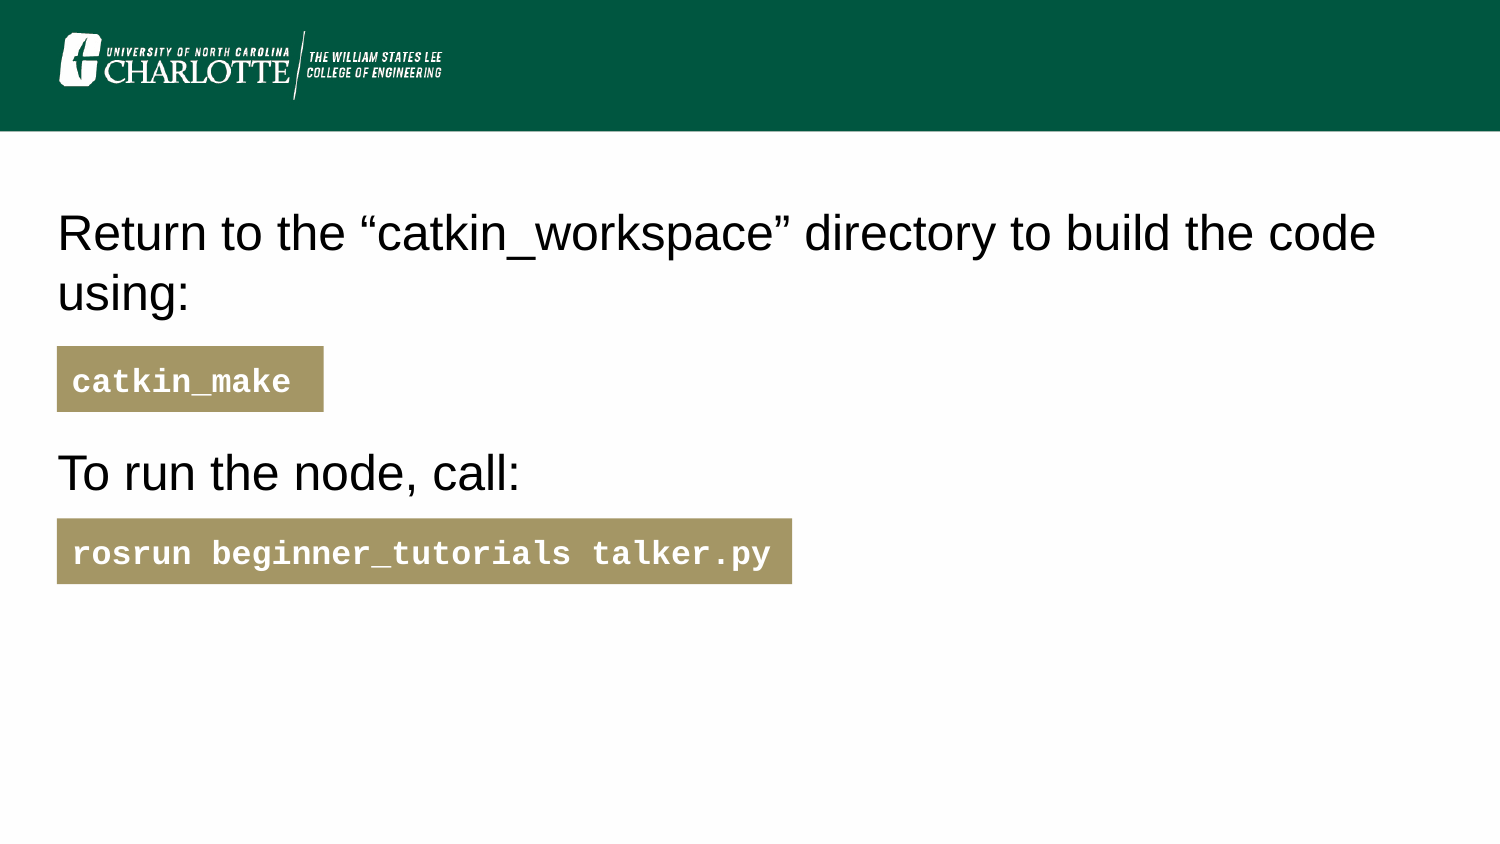

Return to the “catkin_workspace” directory to build the code using:

To run the node, call:

catkin_make
rosrun beginner_tutorials talker.py